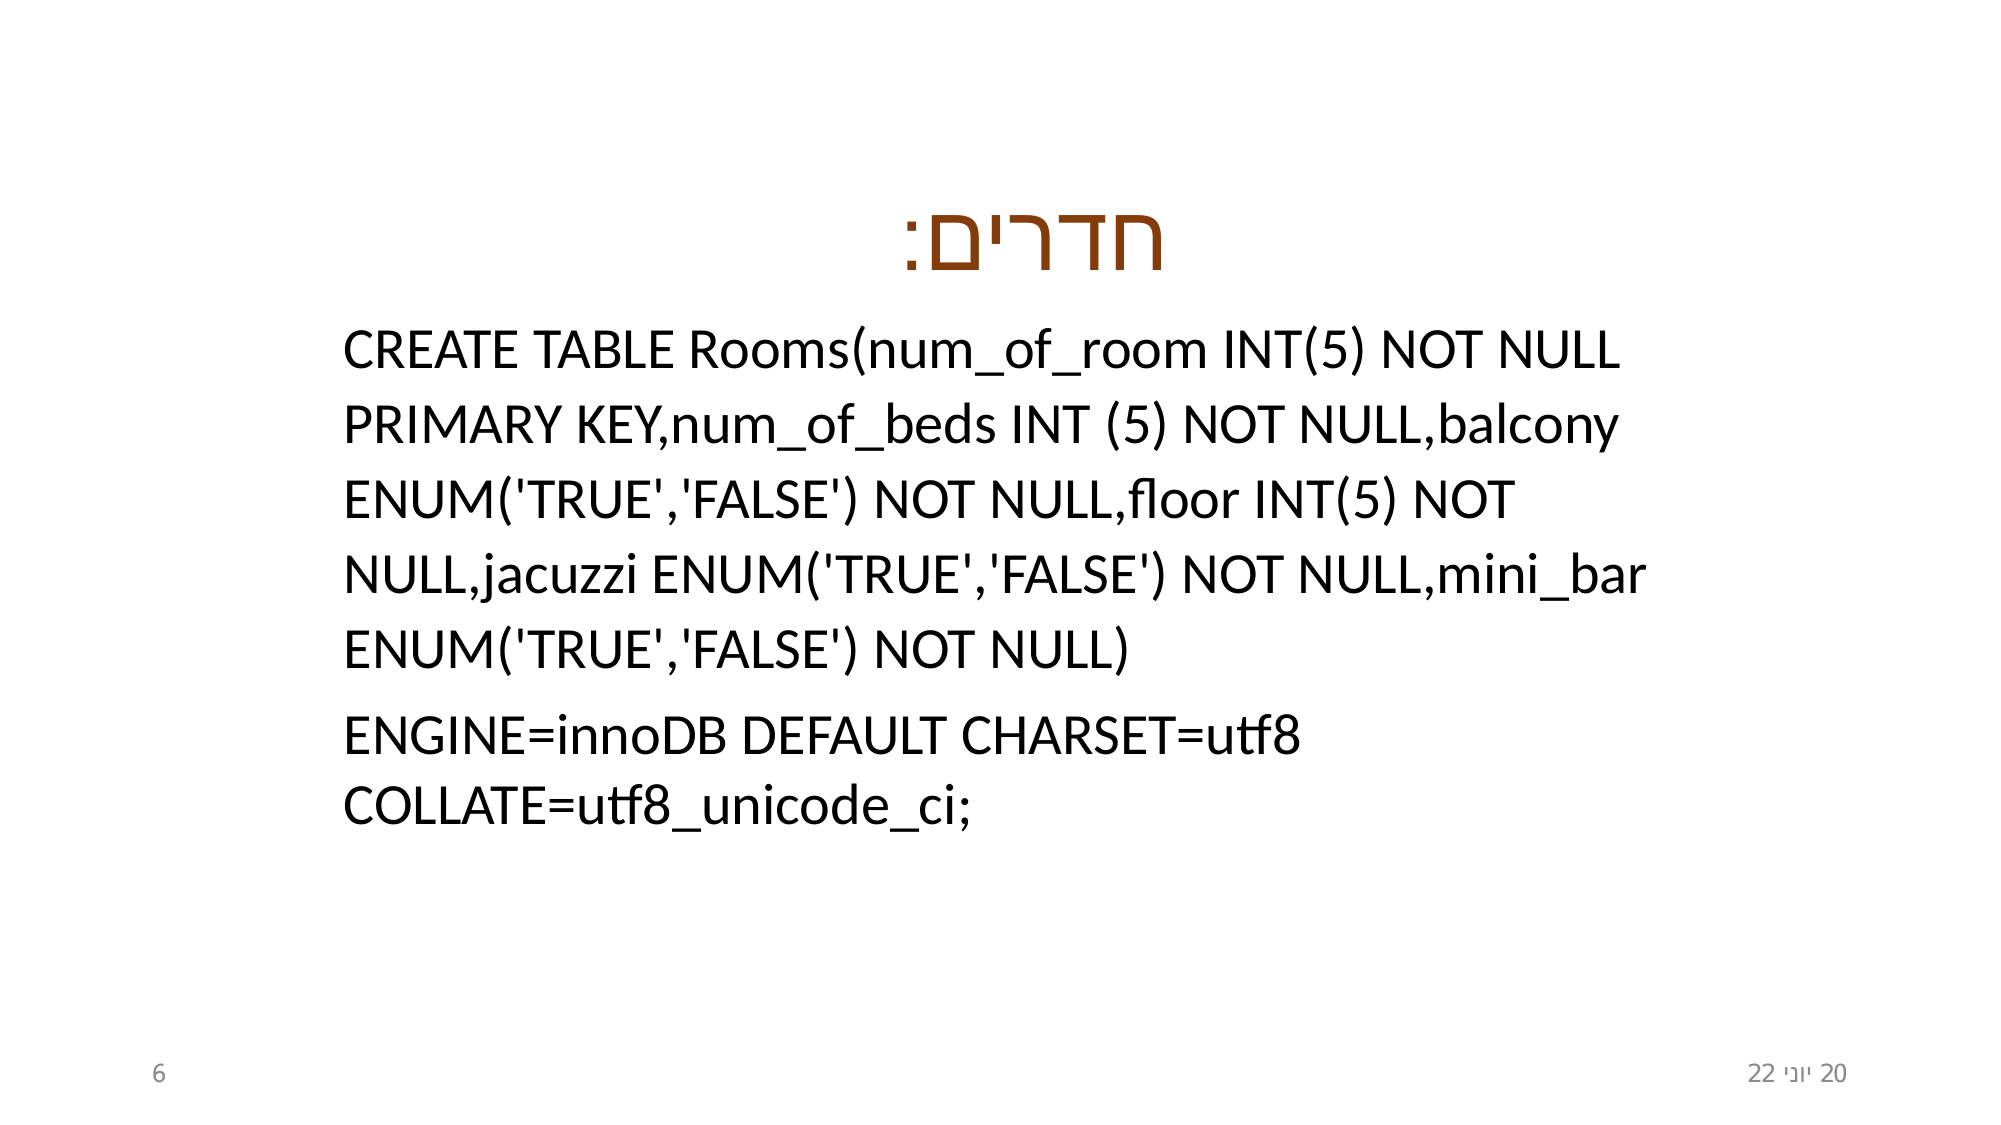

חדרים:
CREATE TABLE Rooms(num_of_room INT(5) NOT NULL PRIMARY KEY,num_of_beds INT (5) NOT NULL,balcony ENUM('TRUE','FALSE') NOT NULL,floor INT(5) NOT NULL,jacuzzi ENUM('TRUE','FALSE') NOT NULL,mini_bar ENUM('TRUE','FALSE') NOT NULL)
ENGINE=innoDB DEFAULT CHARSET=utf8 COLLATE=utf8_unicode_ci;
6
20 יוני 22